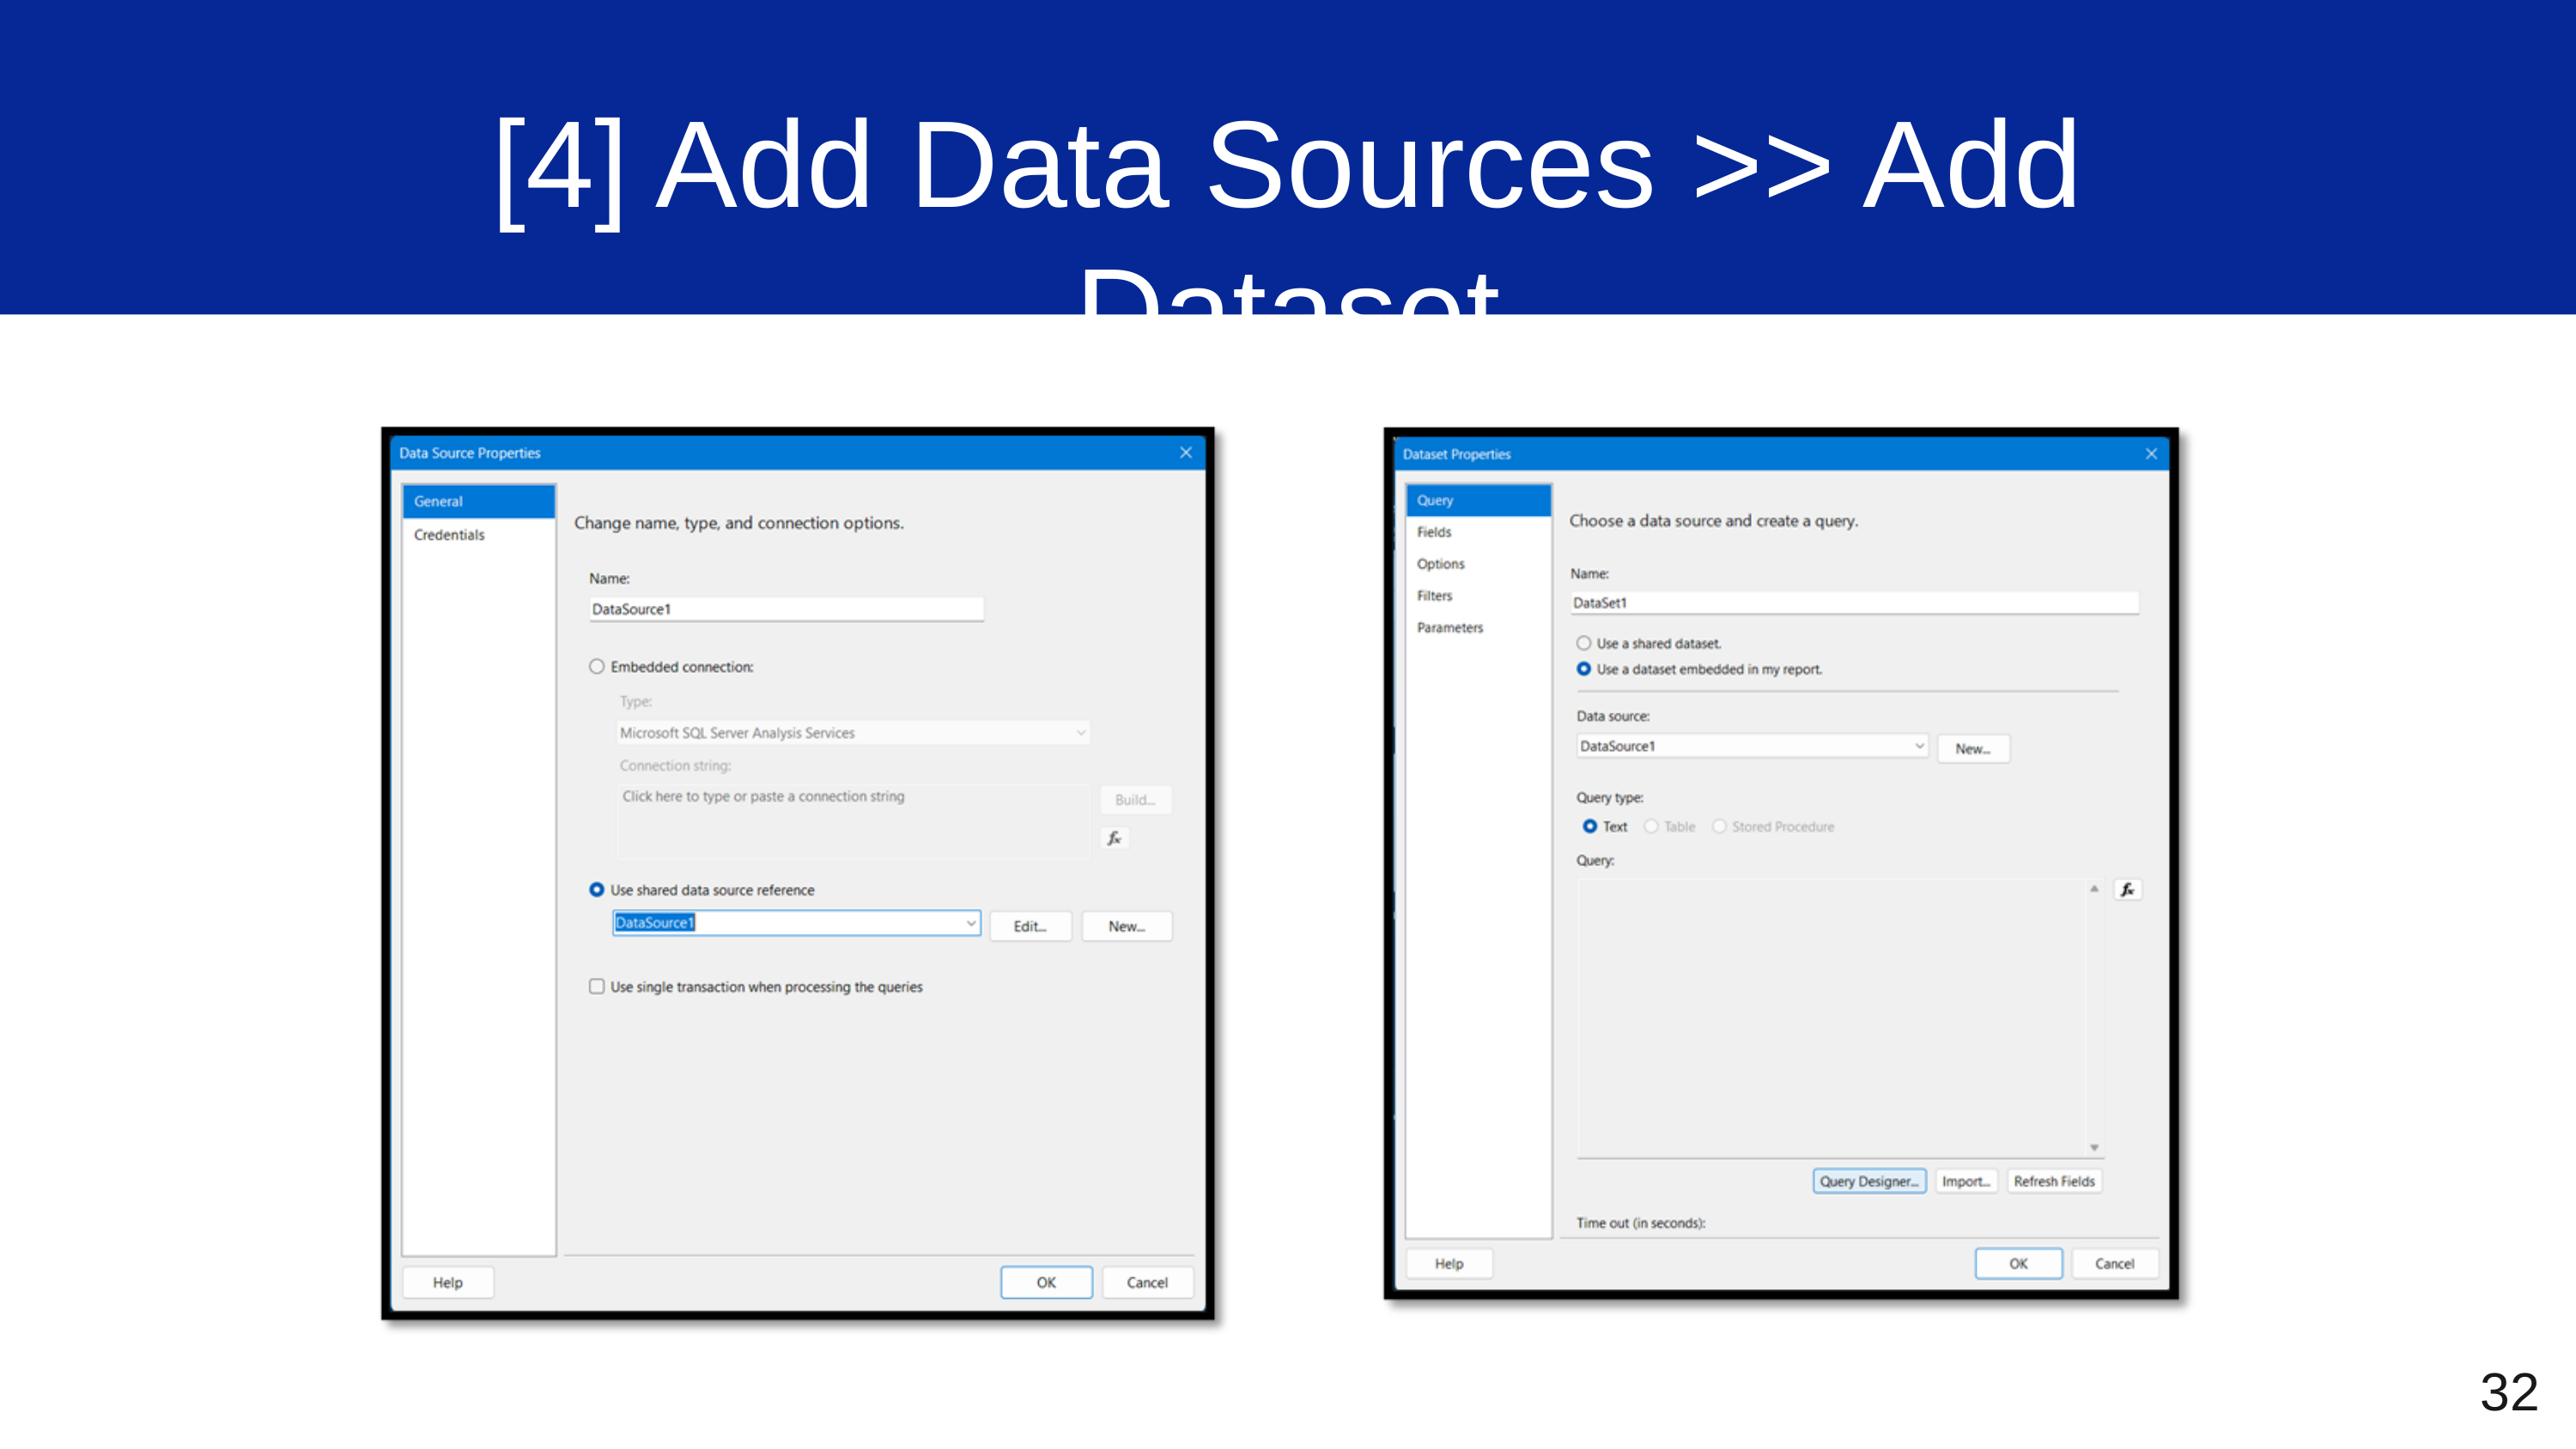

[4] Add Data Sources >> Add Dataset

32